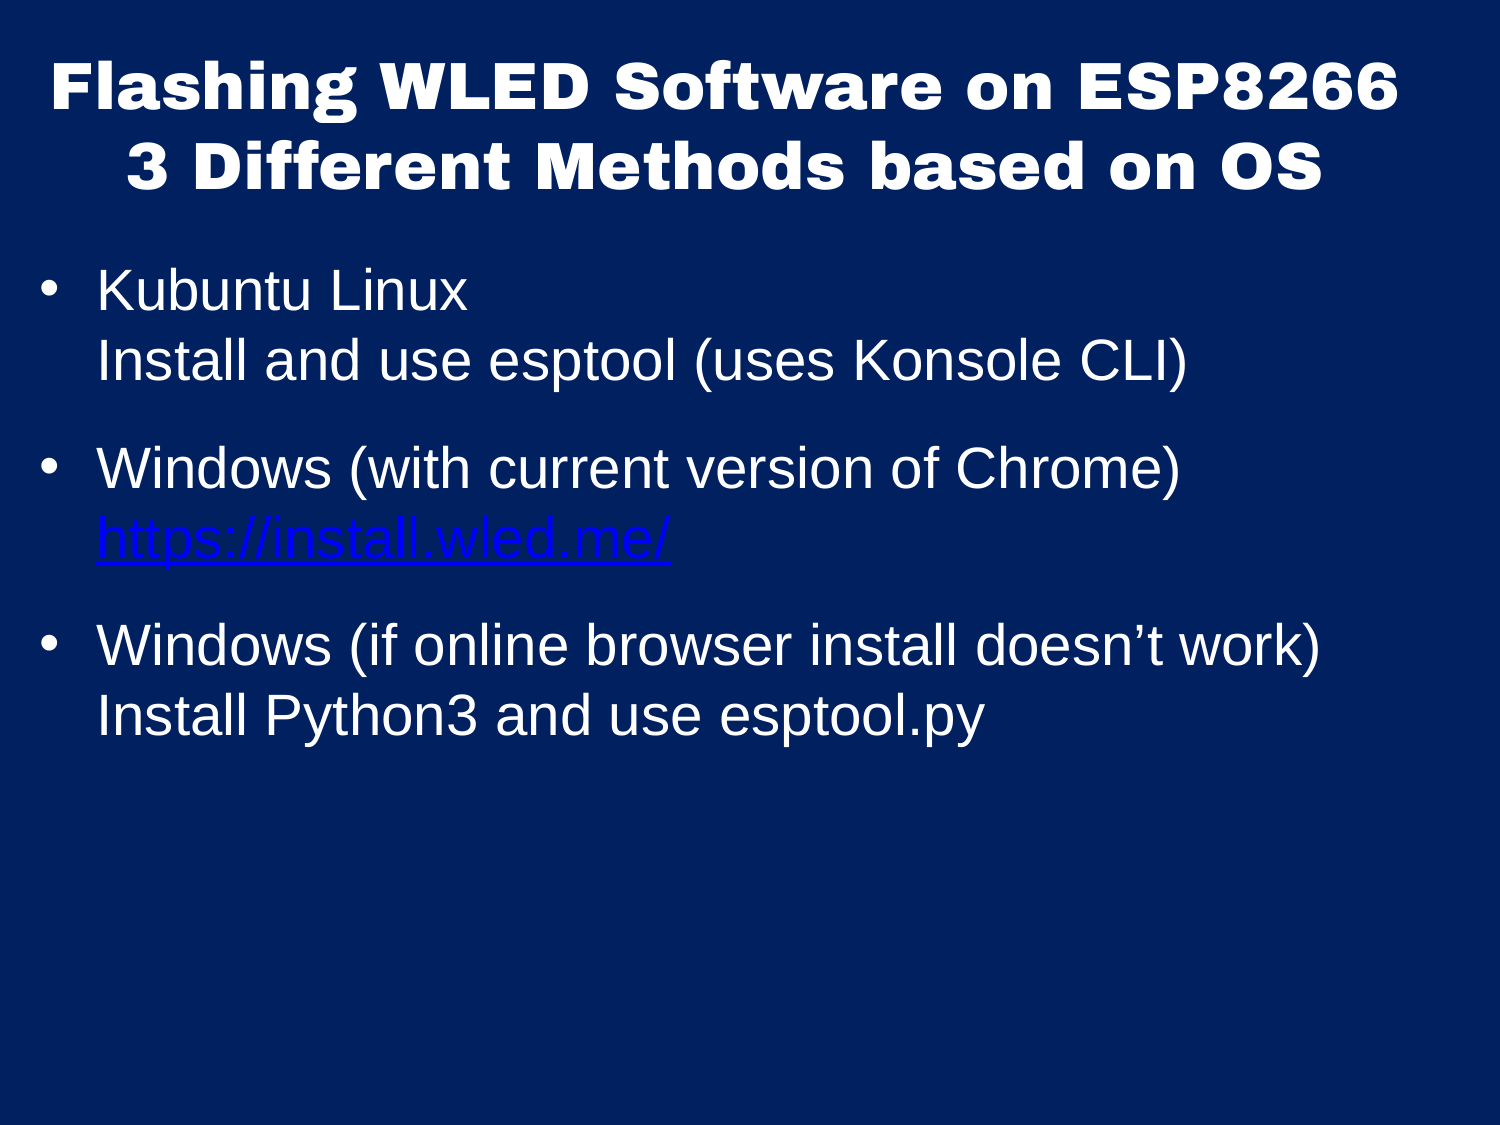

# Flashing WLED Software on ESP8266 3 Different Methods based on OS
Kubuntu Linux
Install and use esptool (uses Konsole CLI)
Windows (with current version of Chrome)
https://install.wled.me/
Windows (if online browser install doesn’t work)
Install Python3 and use esptool.py